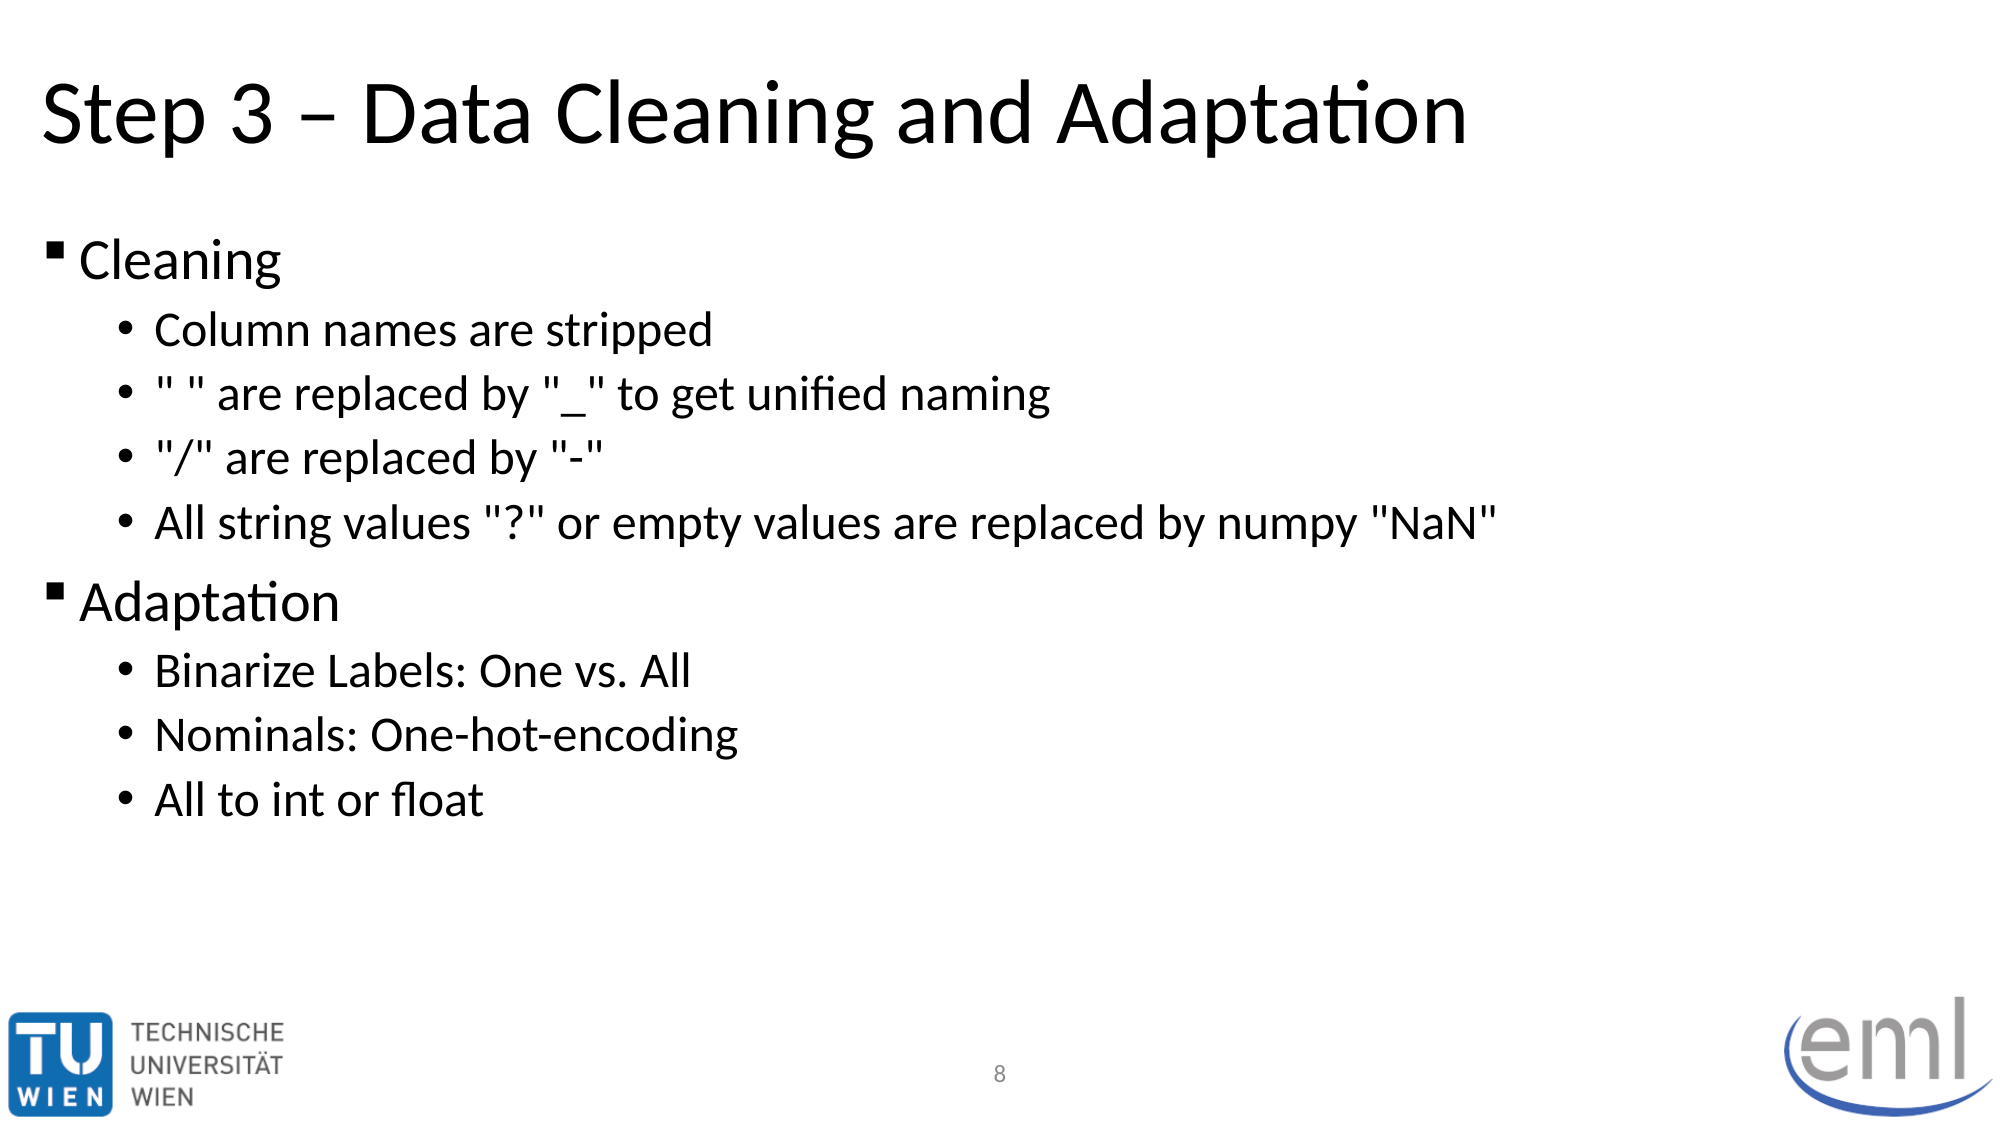

# Step 3 – Data Cleaning and Adaptation
Cleaning
Column names are stripped
" " are replaced by "_" to get unified naming
"/" are replaced by "-"
All string values "?" or empty values are replaced by numpy "NaN"
Adaptation
Binarize Labels: One vs. All
Nominals: One-hot-encoding
All to int or float
8